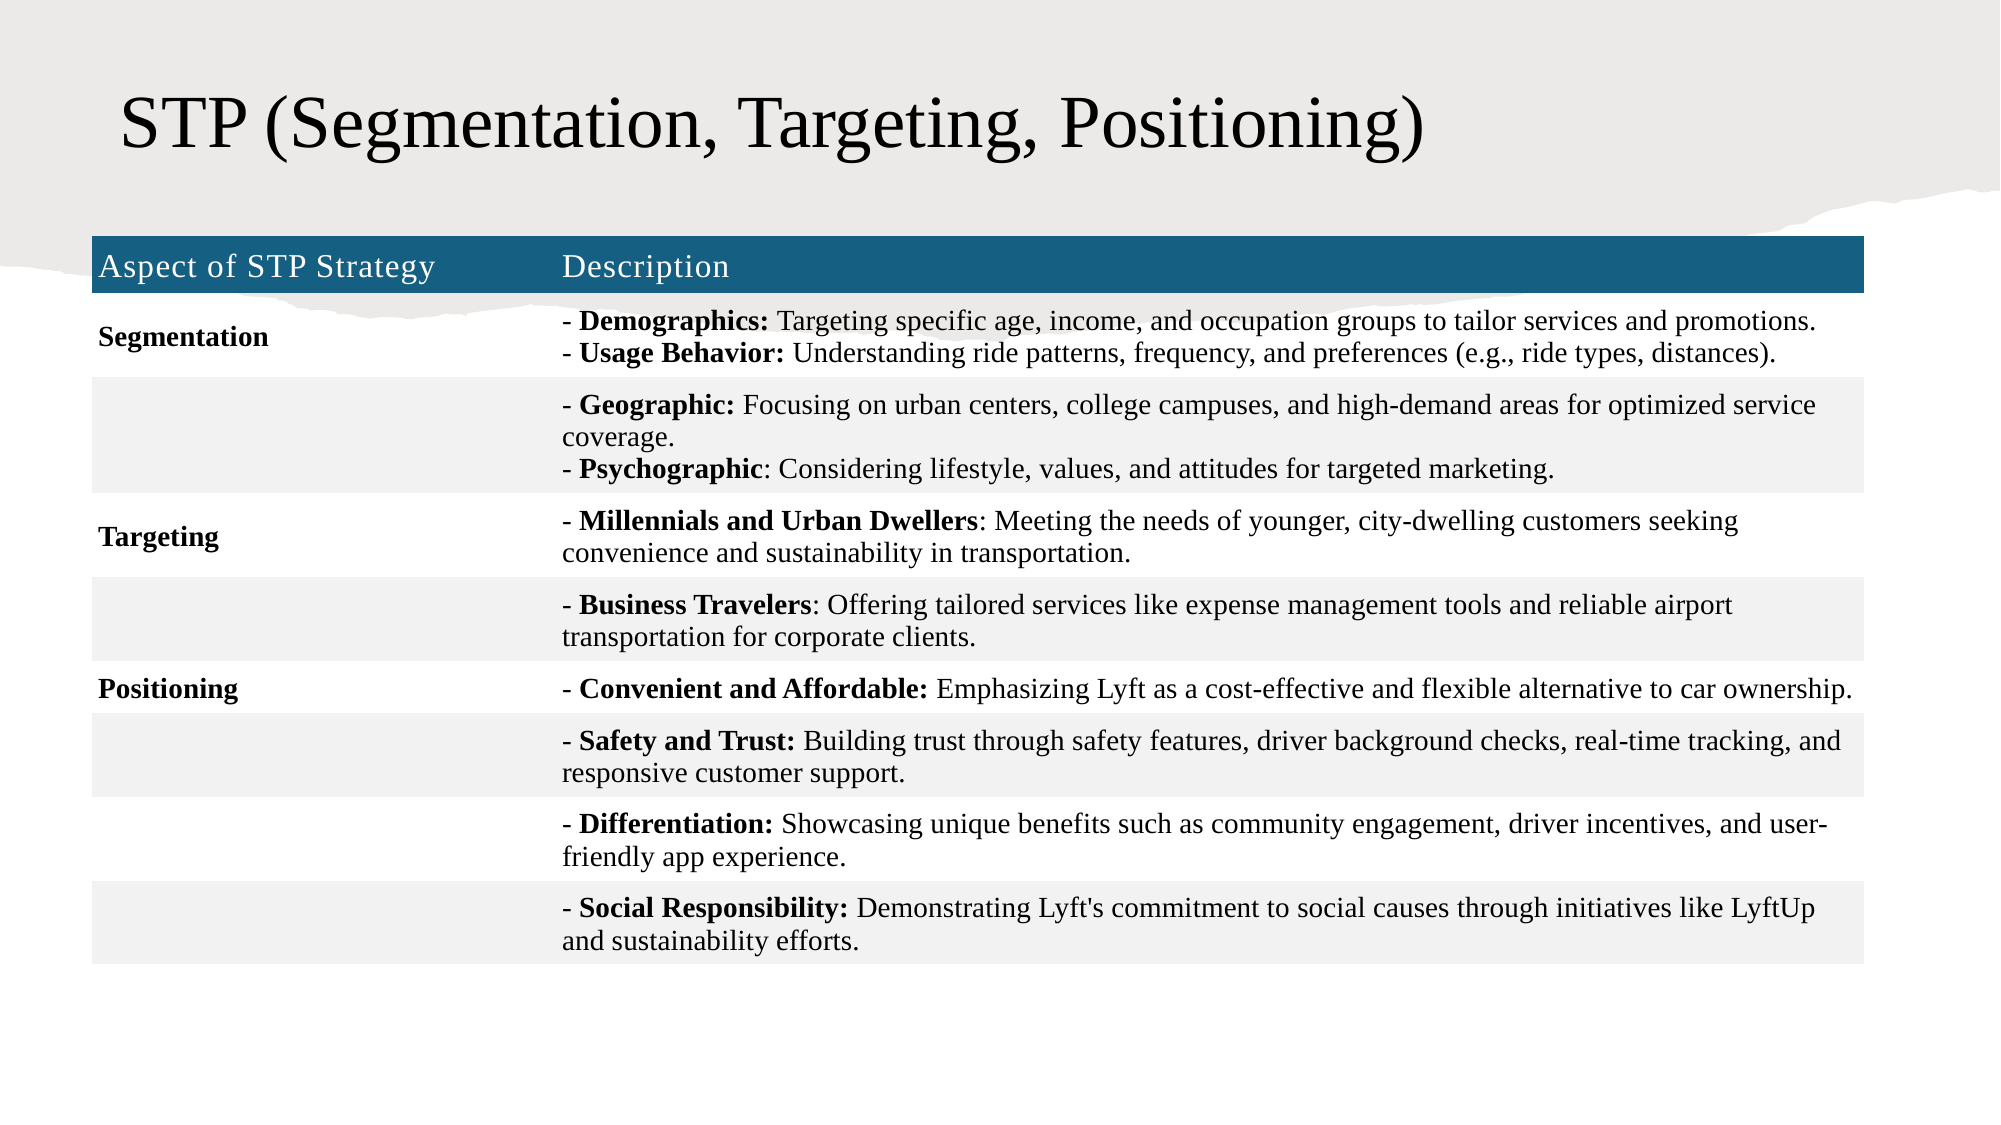

# STP (Segmentation, Targeting, Positioning)
| Aspect of STP Strategy | Description |
| --- | --- |
| Segmentation | - Demographics: Targeting specific age, income, and occupation groups to tailor services and promotions. - Usage Behavior: Understanding ride patterns, frequency, and preferences (e.g., ride types, distances). |
|  | - Geographic: Focusing on urban centers, college campuses, and high-demand areas for optimized service coverage. - Psychographic: Considering lifestyle, values, and attitudes for targeted marketing. |
| Targeting | - Millennials and Urban Dwellers: Meeting the needs of younger, city-dwelling customers seeking convenience and sustainability in transportation. |
|  | - Business Travelers: Offering tailored services like expense management tools and reliable airport transportation for corporate clients. |
| Positioning | - Convenient and Affordable: Emphasizing Lyft as a cost-effective and flexible alternative to car ownership. |
|  | - Safety and Trust: Building trust through safety features, driver background checks, real-time tracking, and responsive customer support. |
|  | - Differentiation: Showcasing unique benefits such as community engagement, driver incentives, and user-friendly app experience. |
|  | - Social Responsibility: Demonstrating Lyft's commitment to social causes through initiatives like LyftUp and sustainability efforts. |